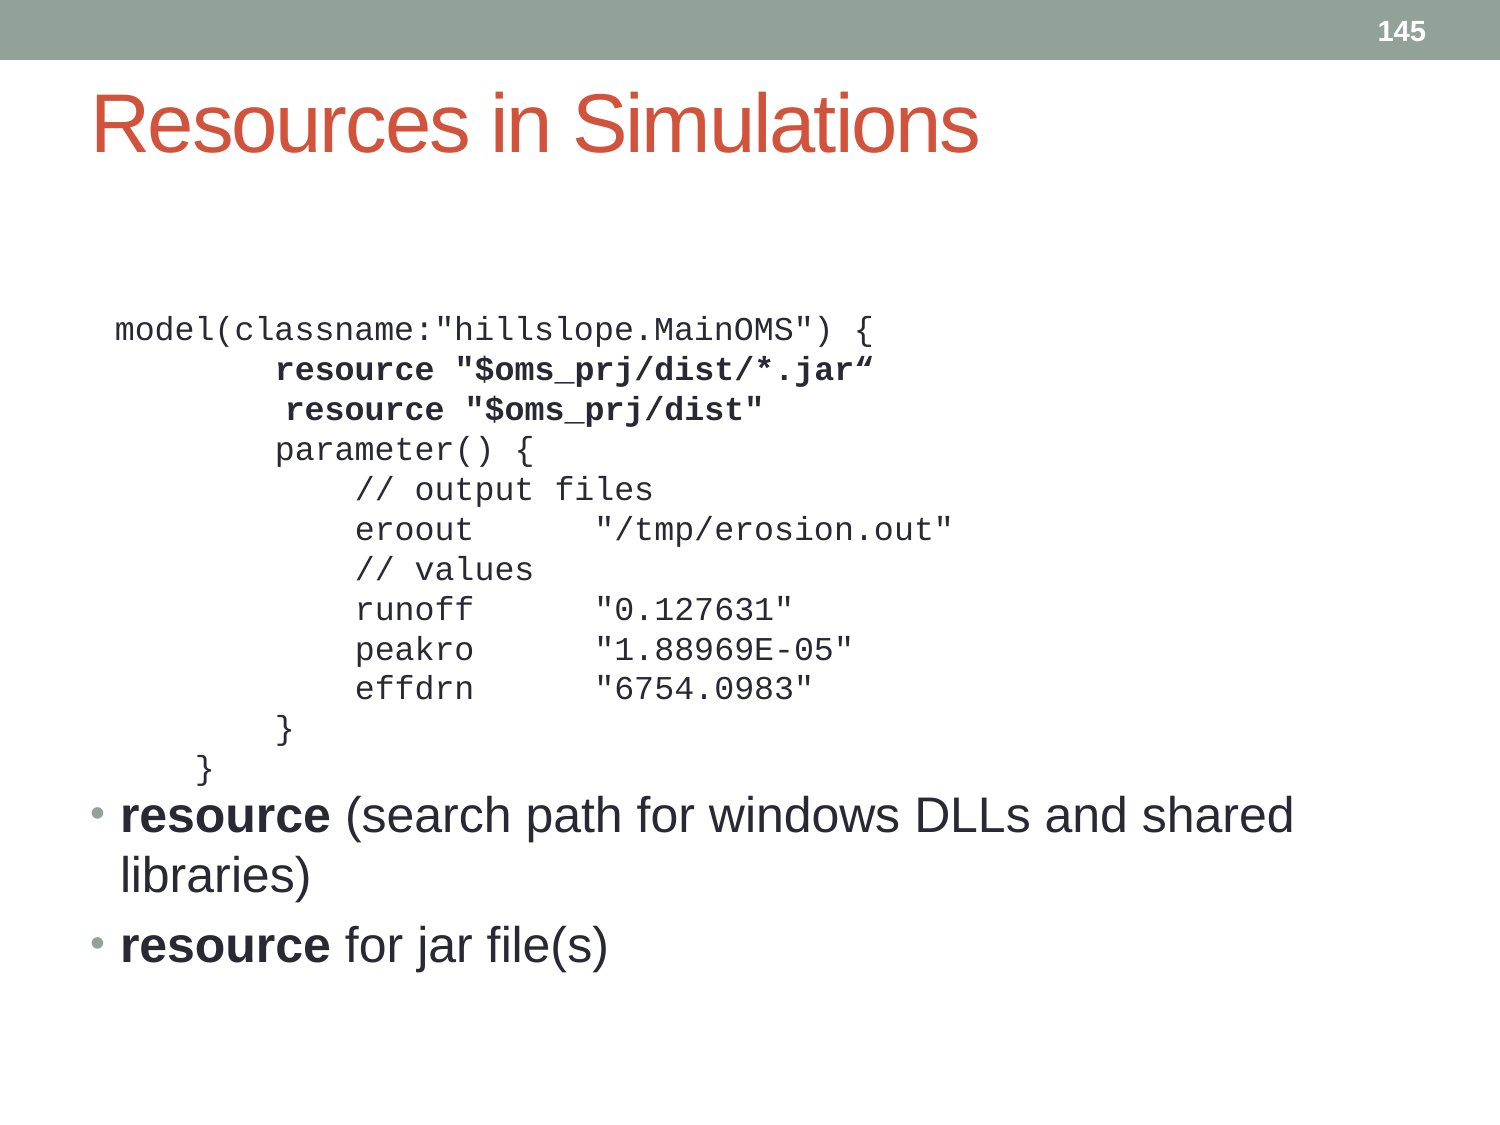

145
# Resources in Simulations
model(classname:"hillslope.MainOMS") {
        resource "$oms_prj/dist/*.jar“
	 resource "$oms_prj/dist"
        parameter() {
            // output files
            eroout      "/tmp/erosion.out"
            // values
            runoff      "0.127631"
            peakro      "1.88969E-05"
            effdrn      "6754.0983"
        }
    }
resource (search path for windows DLLs and shared libraries)
resource for jar file(s)